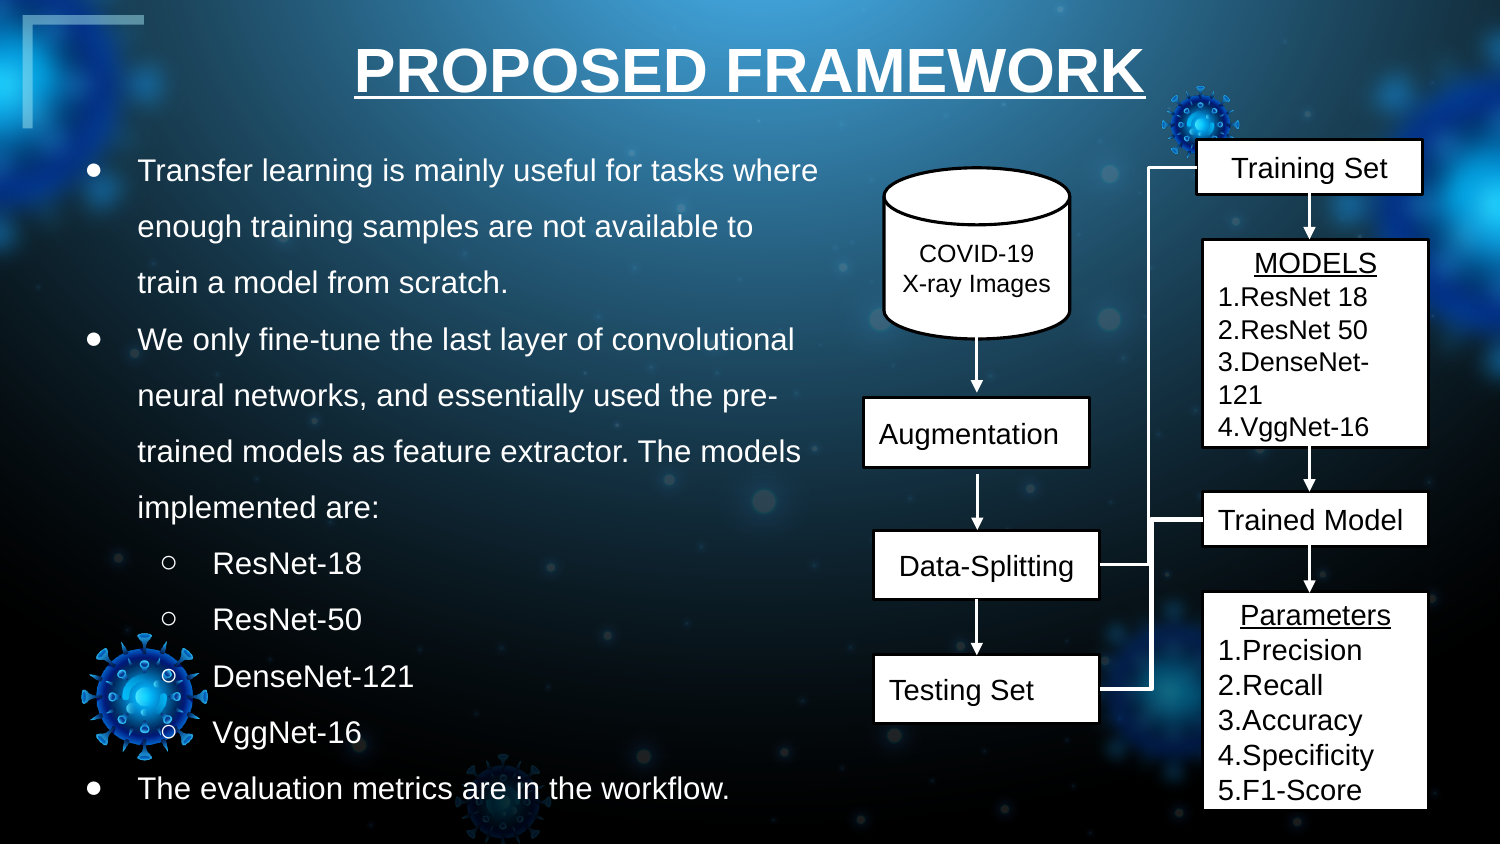

# PROPOSED FRAMEWORK

Transfer learning is mainly useful for tasks where enough training samples are not available to train a model from scratch.
We only fine-tune the last layer of convolutional neural networks, and essentially used the pre-trained models as feature extractor. The models implemented are:
ResNet-18
ResNet-50
DenseNet-121
VggNet-16
The evaluation metrics are in the workflow.
Training Set
COVID-19
X-ray Images
MODELS
1.ResNet 18
2.ResNet 50
3.DenseNet-121
4.VggNet-16
Augmentation
Trained Model
Data-Splitting
Parameters
1.Precision
2.Recall
3.Accuracy
4.Specificity
5.F1-Score
Testing Set